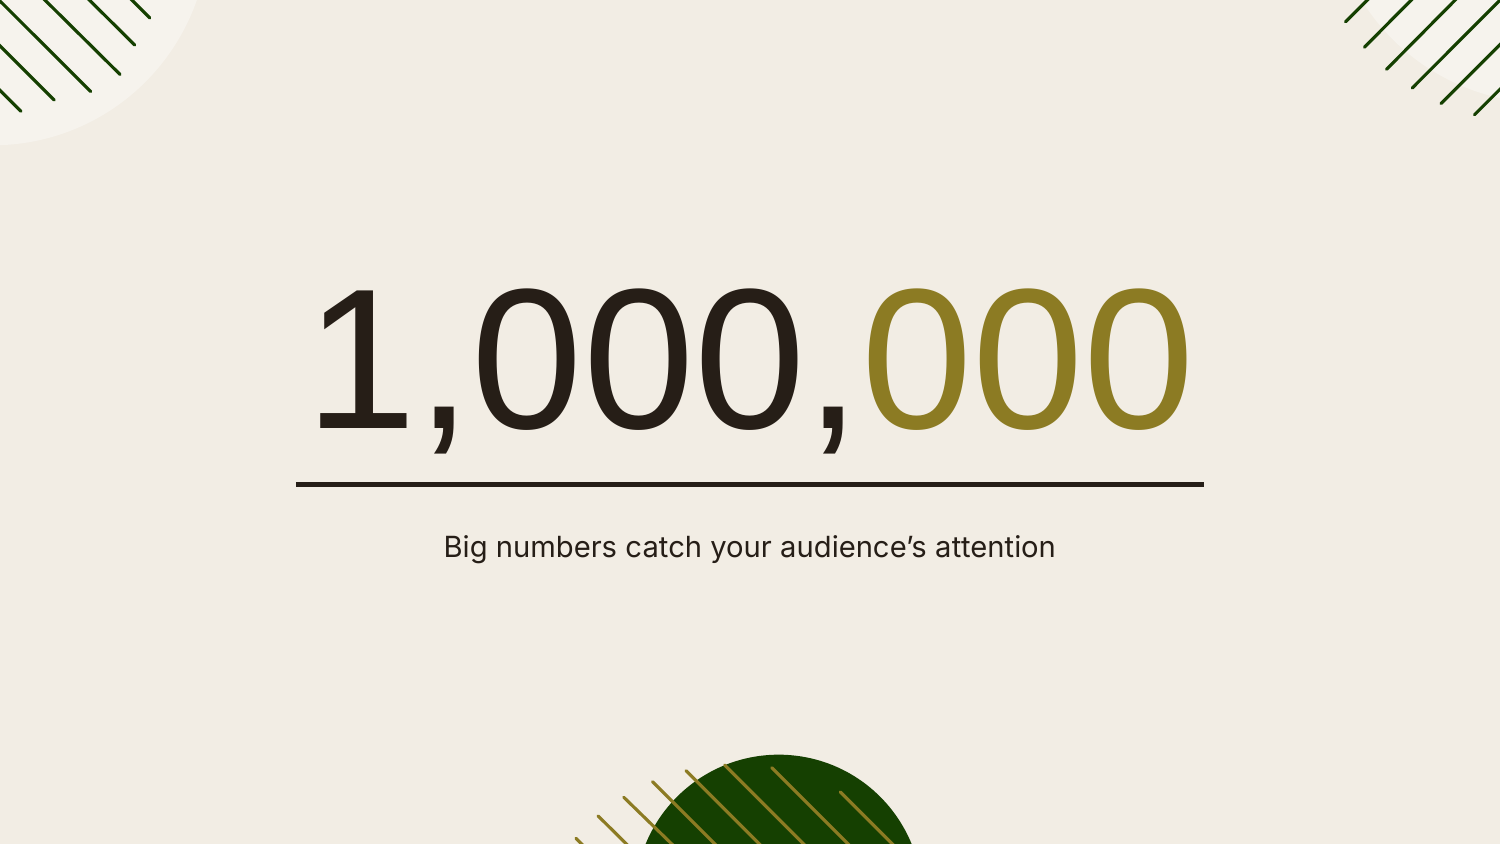

# 1,000,000
Big numbers catch your audience’s attention